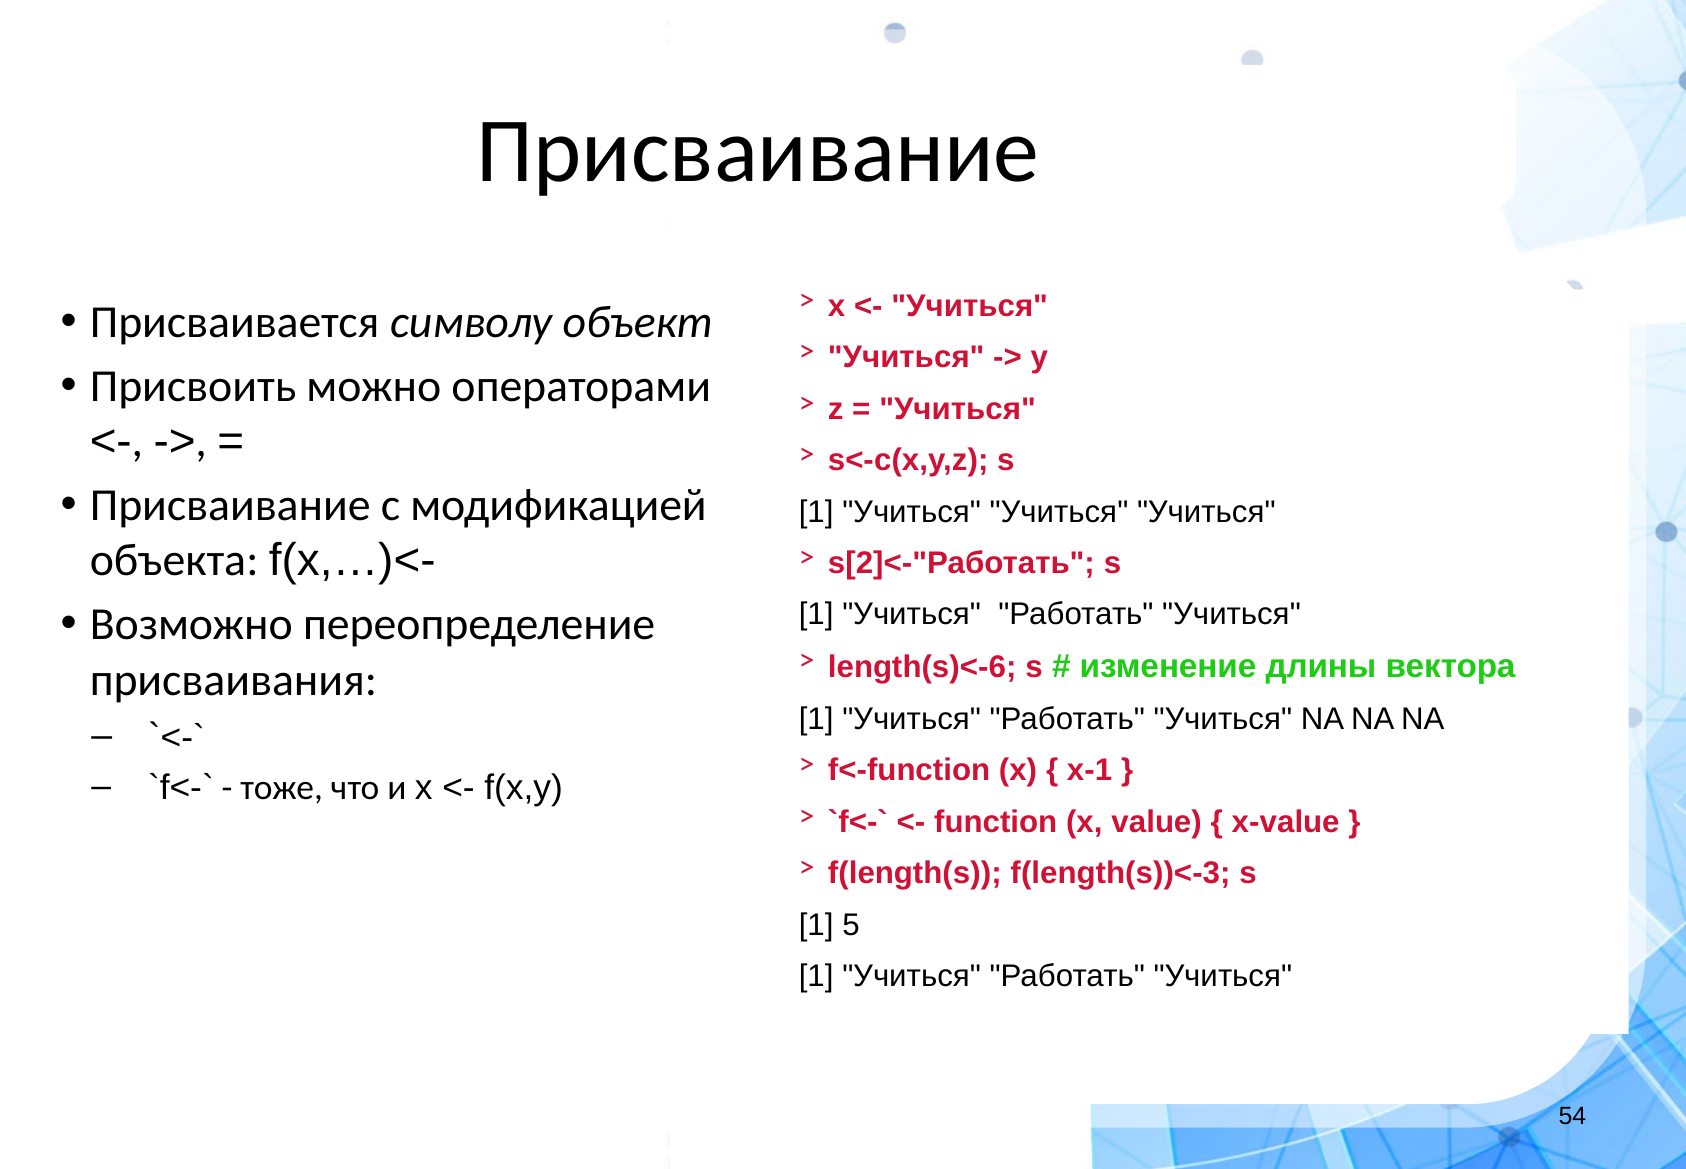

Присваивание
Присваивается символу объект
Присвоить можно операторами
<-, ->, =
Присваивание с модификацией объекта: f(x,…)<-
Возможно переопределение присваивания:
`<-`
`f<-` - тоже, что и x <- f(x,y)
x <- "Учиться"
"Учиться" -> y
z = "Учиться"
s<-c(x,y,z); s
[1] "Учиться" "Учиться" "Учиться"
s[2]<-"Работать"; s
[1] "Учиться"  "Работать" "Учиться"
length(s)<-6; s # изменение длины вектора
[1] "Учиться" "Работать" "Учиться" NA NA NA
f<-function (x) { x-1 }
`f<-` <- function (x, value) { x-value }
f(length(s)); f(length(s))<-3; s
[1] 5
[1] "Учиться" "Работать" "Учиться"

54